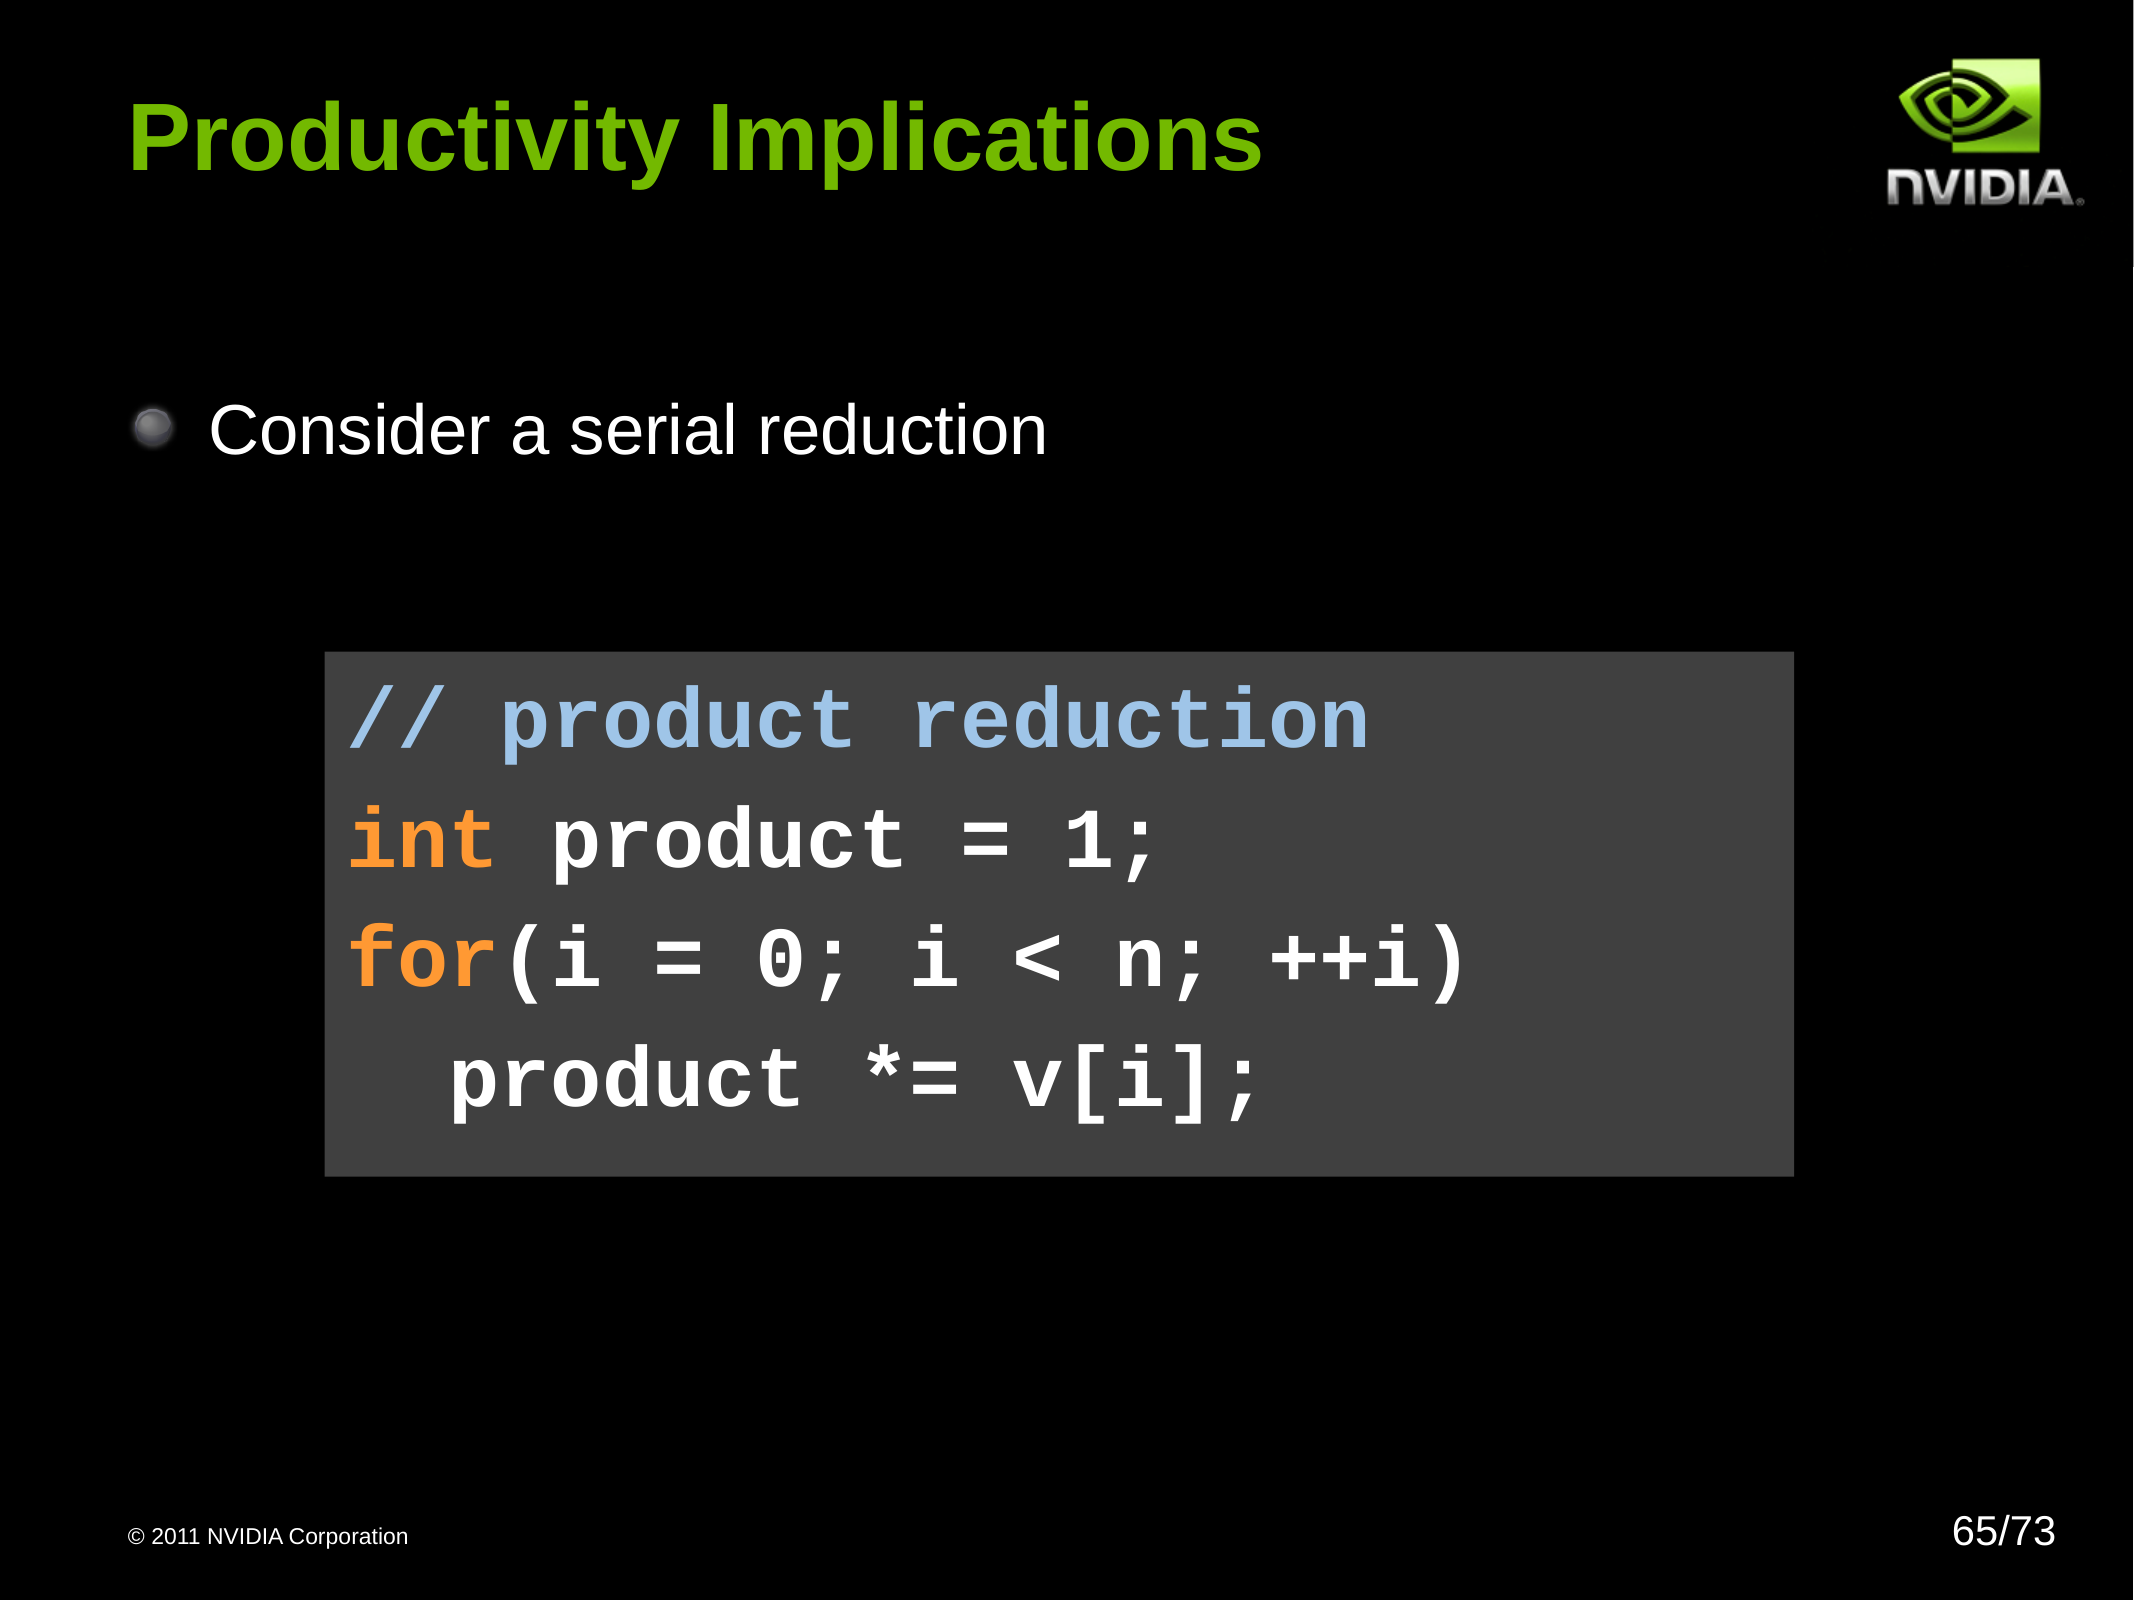

# Productivity Implications
Consider a serial reduction
// product reduction
int product = 1;
for(i = 0; i < n; ++i)
  product *= v[i];